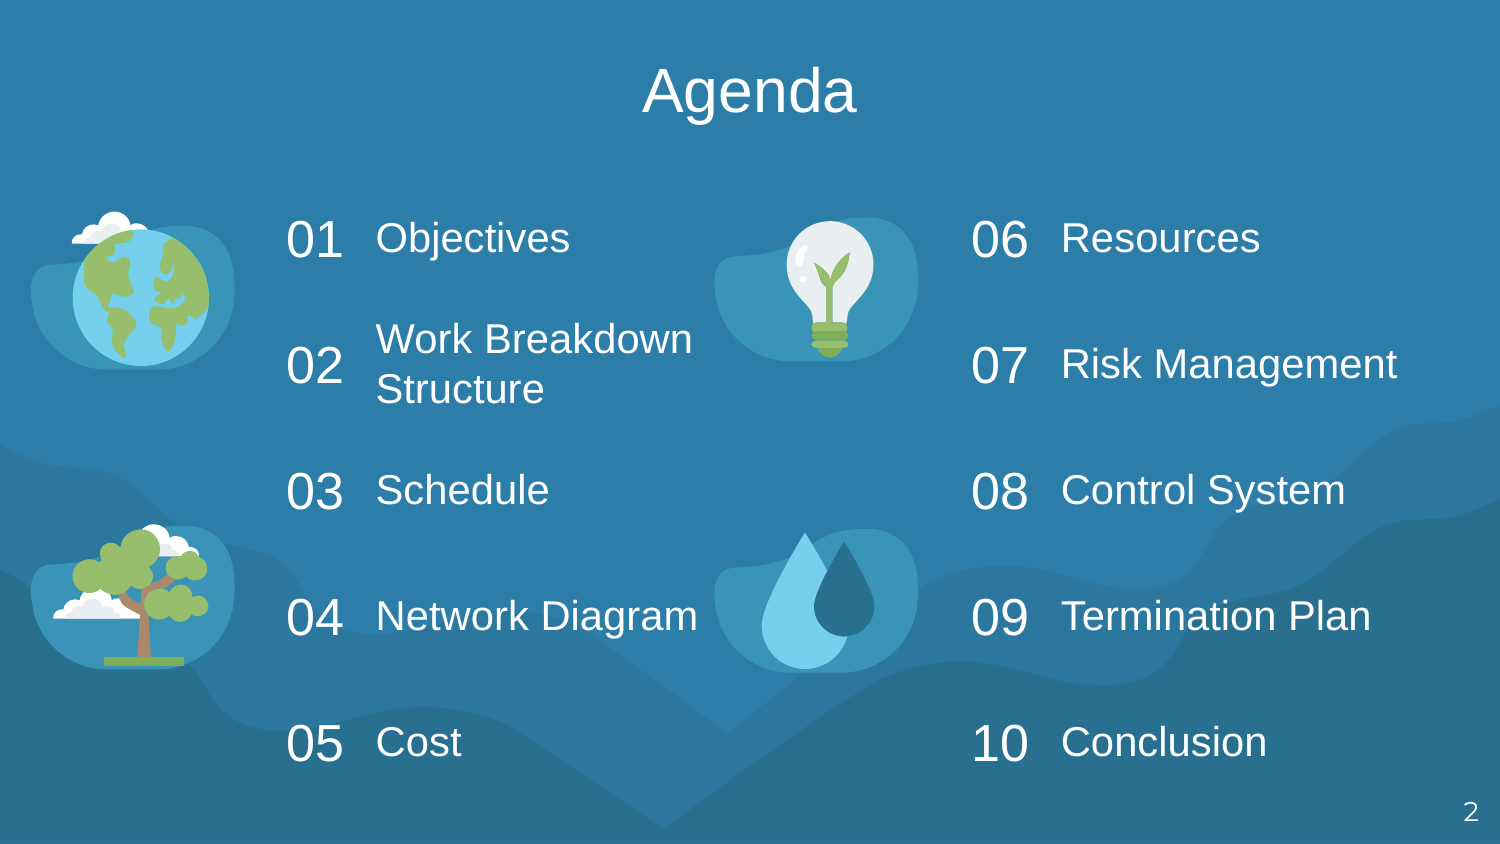

# Agenda

01
06
Objectives
Resources

02
07
Work Breakdown Structure
Risk Management
03
08
Schedule
Control System

04
09
Network Diagram
Termination Plan
05
10
Cost
Conclusion
2